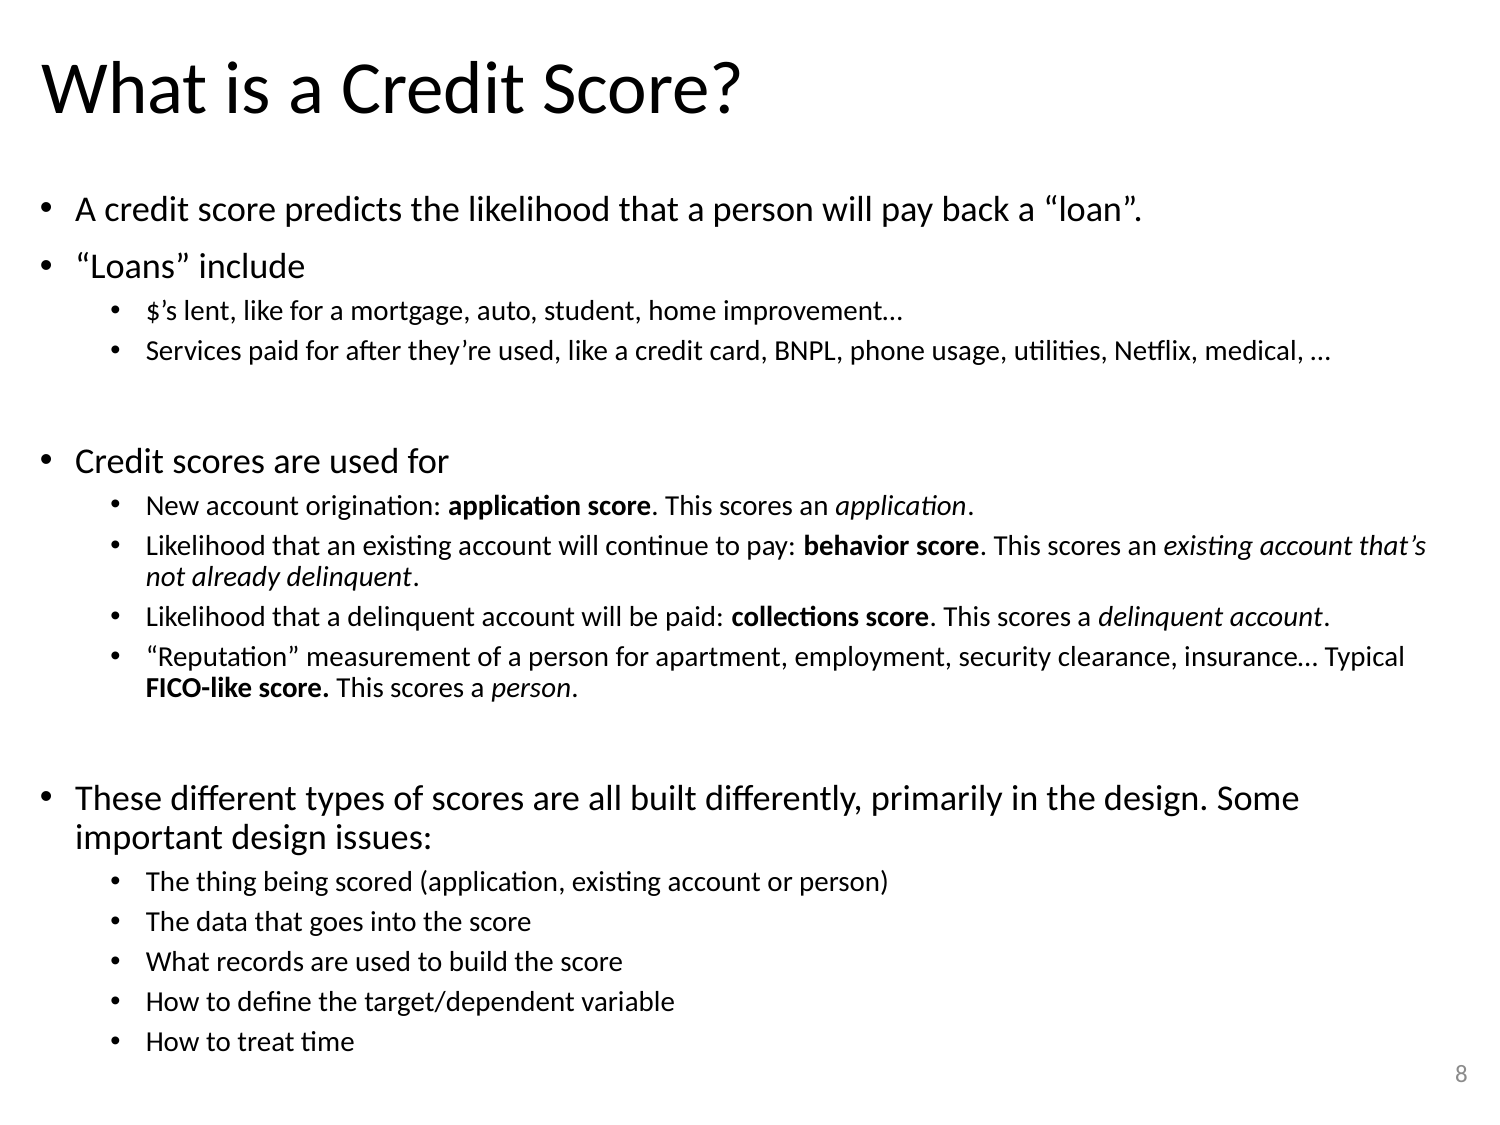

# What is a Credit Score?
A credit score predicts the likelihood that a person will pay back a “loan”.
“Loans” include
$’s lent, like for a mortgage, auto, student, home improvement…
Services paid for after they’re used, like a credit card, BNPL, phone usage, utilities, Netflix, medical, …

Credit scores are used for
New account origination: application score. This scores an application.
Likelihood that an existing account will continue to pay: behavior score. This scores an existing account that’s not already delinquent.
Likelihood that a delinquent account will be paid: collections score. This scores a delinquent account.
“Reputation” measurement of a person for apartment, employment, security clearance, insurance… Typical FICO-like score. This scores a person.

These different types of scores are all built differently, primarily in the design. Some important design issues:
The thing being scored (application, existing account or person)
The data that goes into the score
What records are used to build the score
How to define the target/dependent variable
How to treat time

8